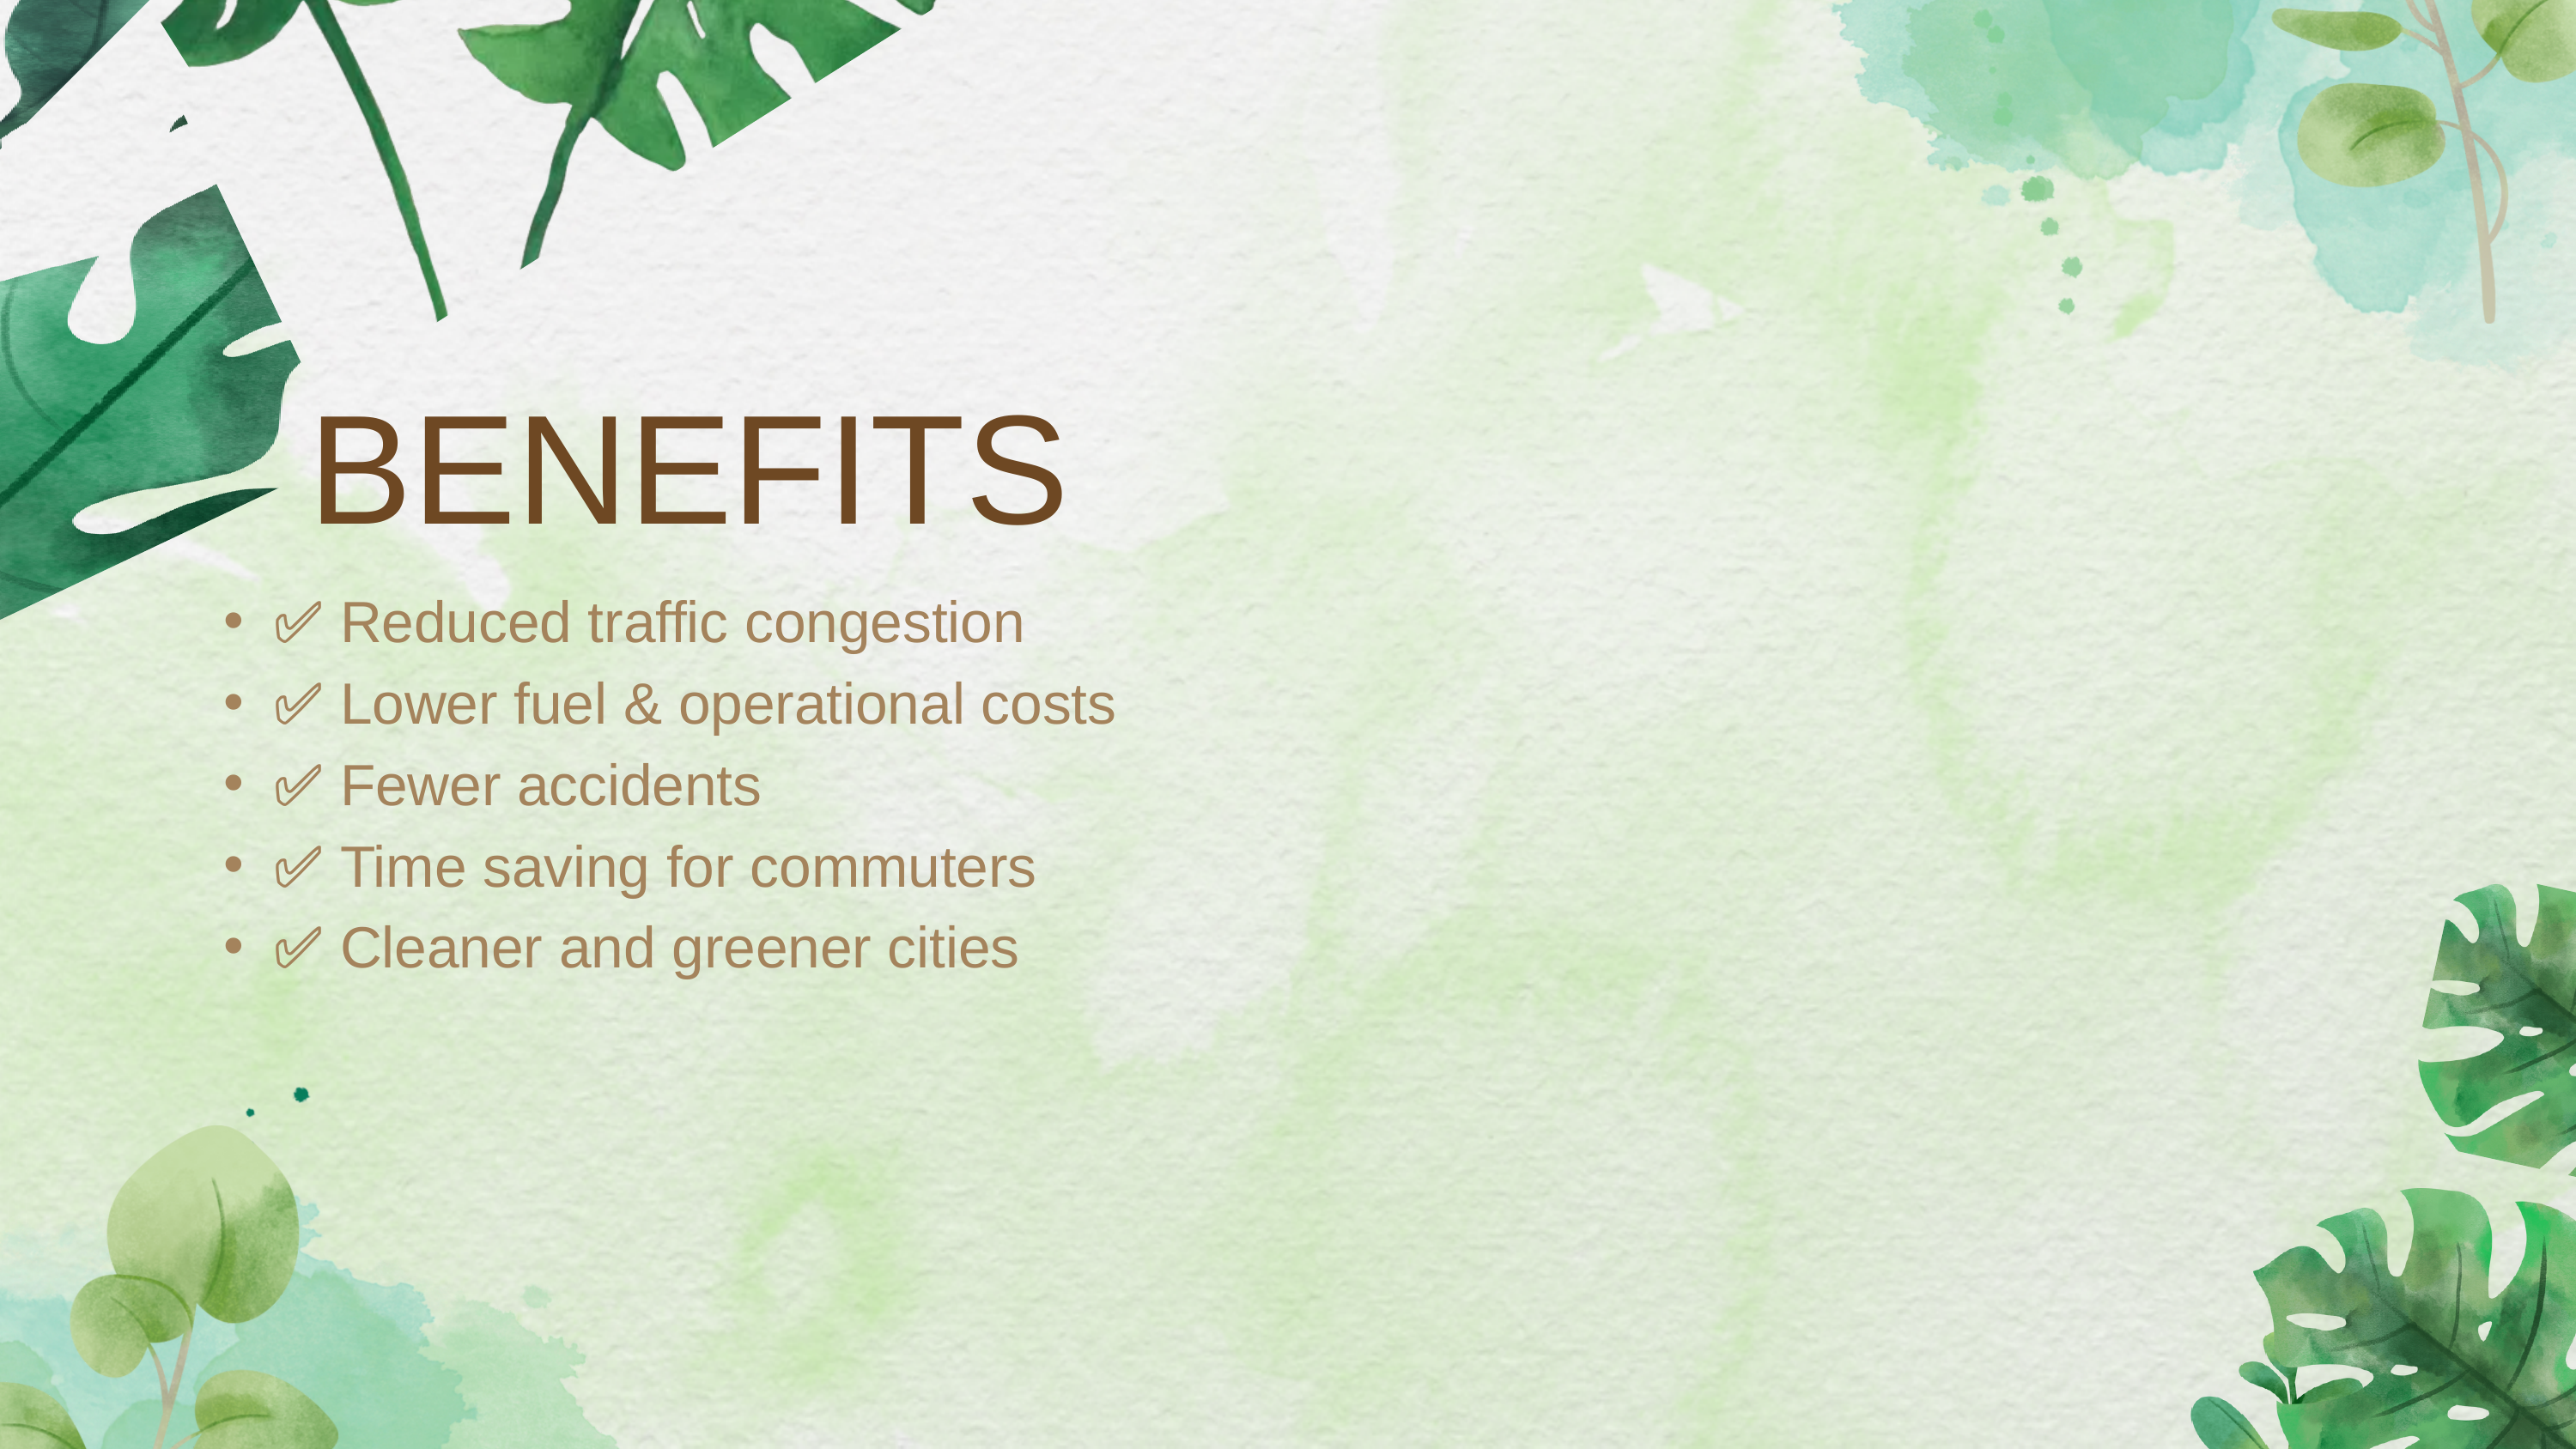

BENEFITS
✅ Reduced traffic congestion
✅ Lower fuel & operational costs
✅ Fewer accidents
✅ Time saving for commuters
✅ Cleaner and greener cities